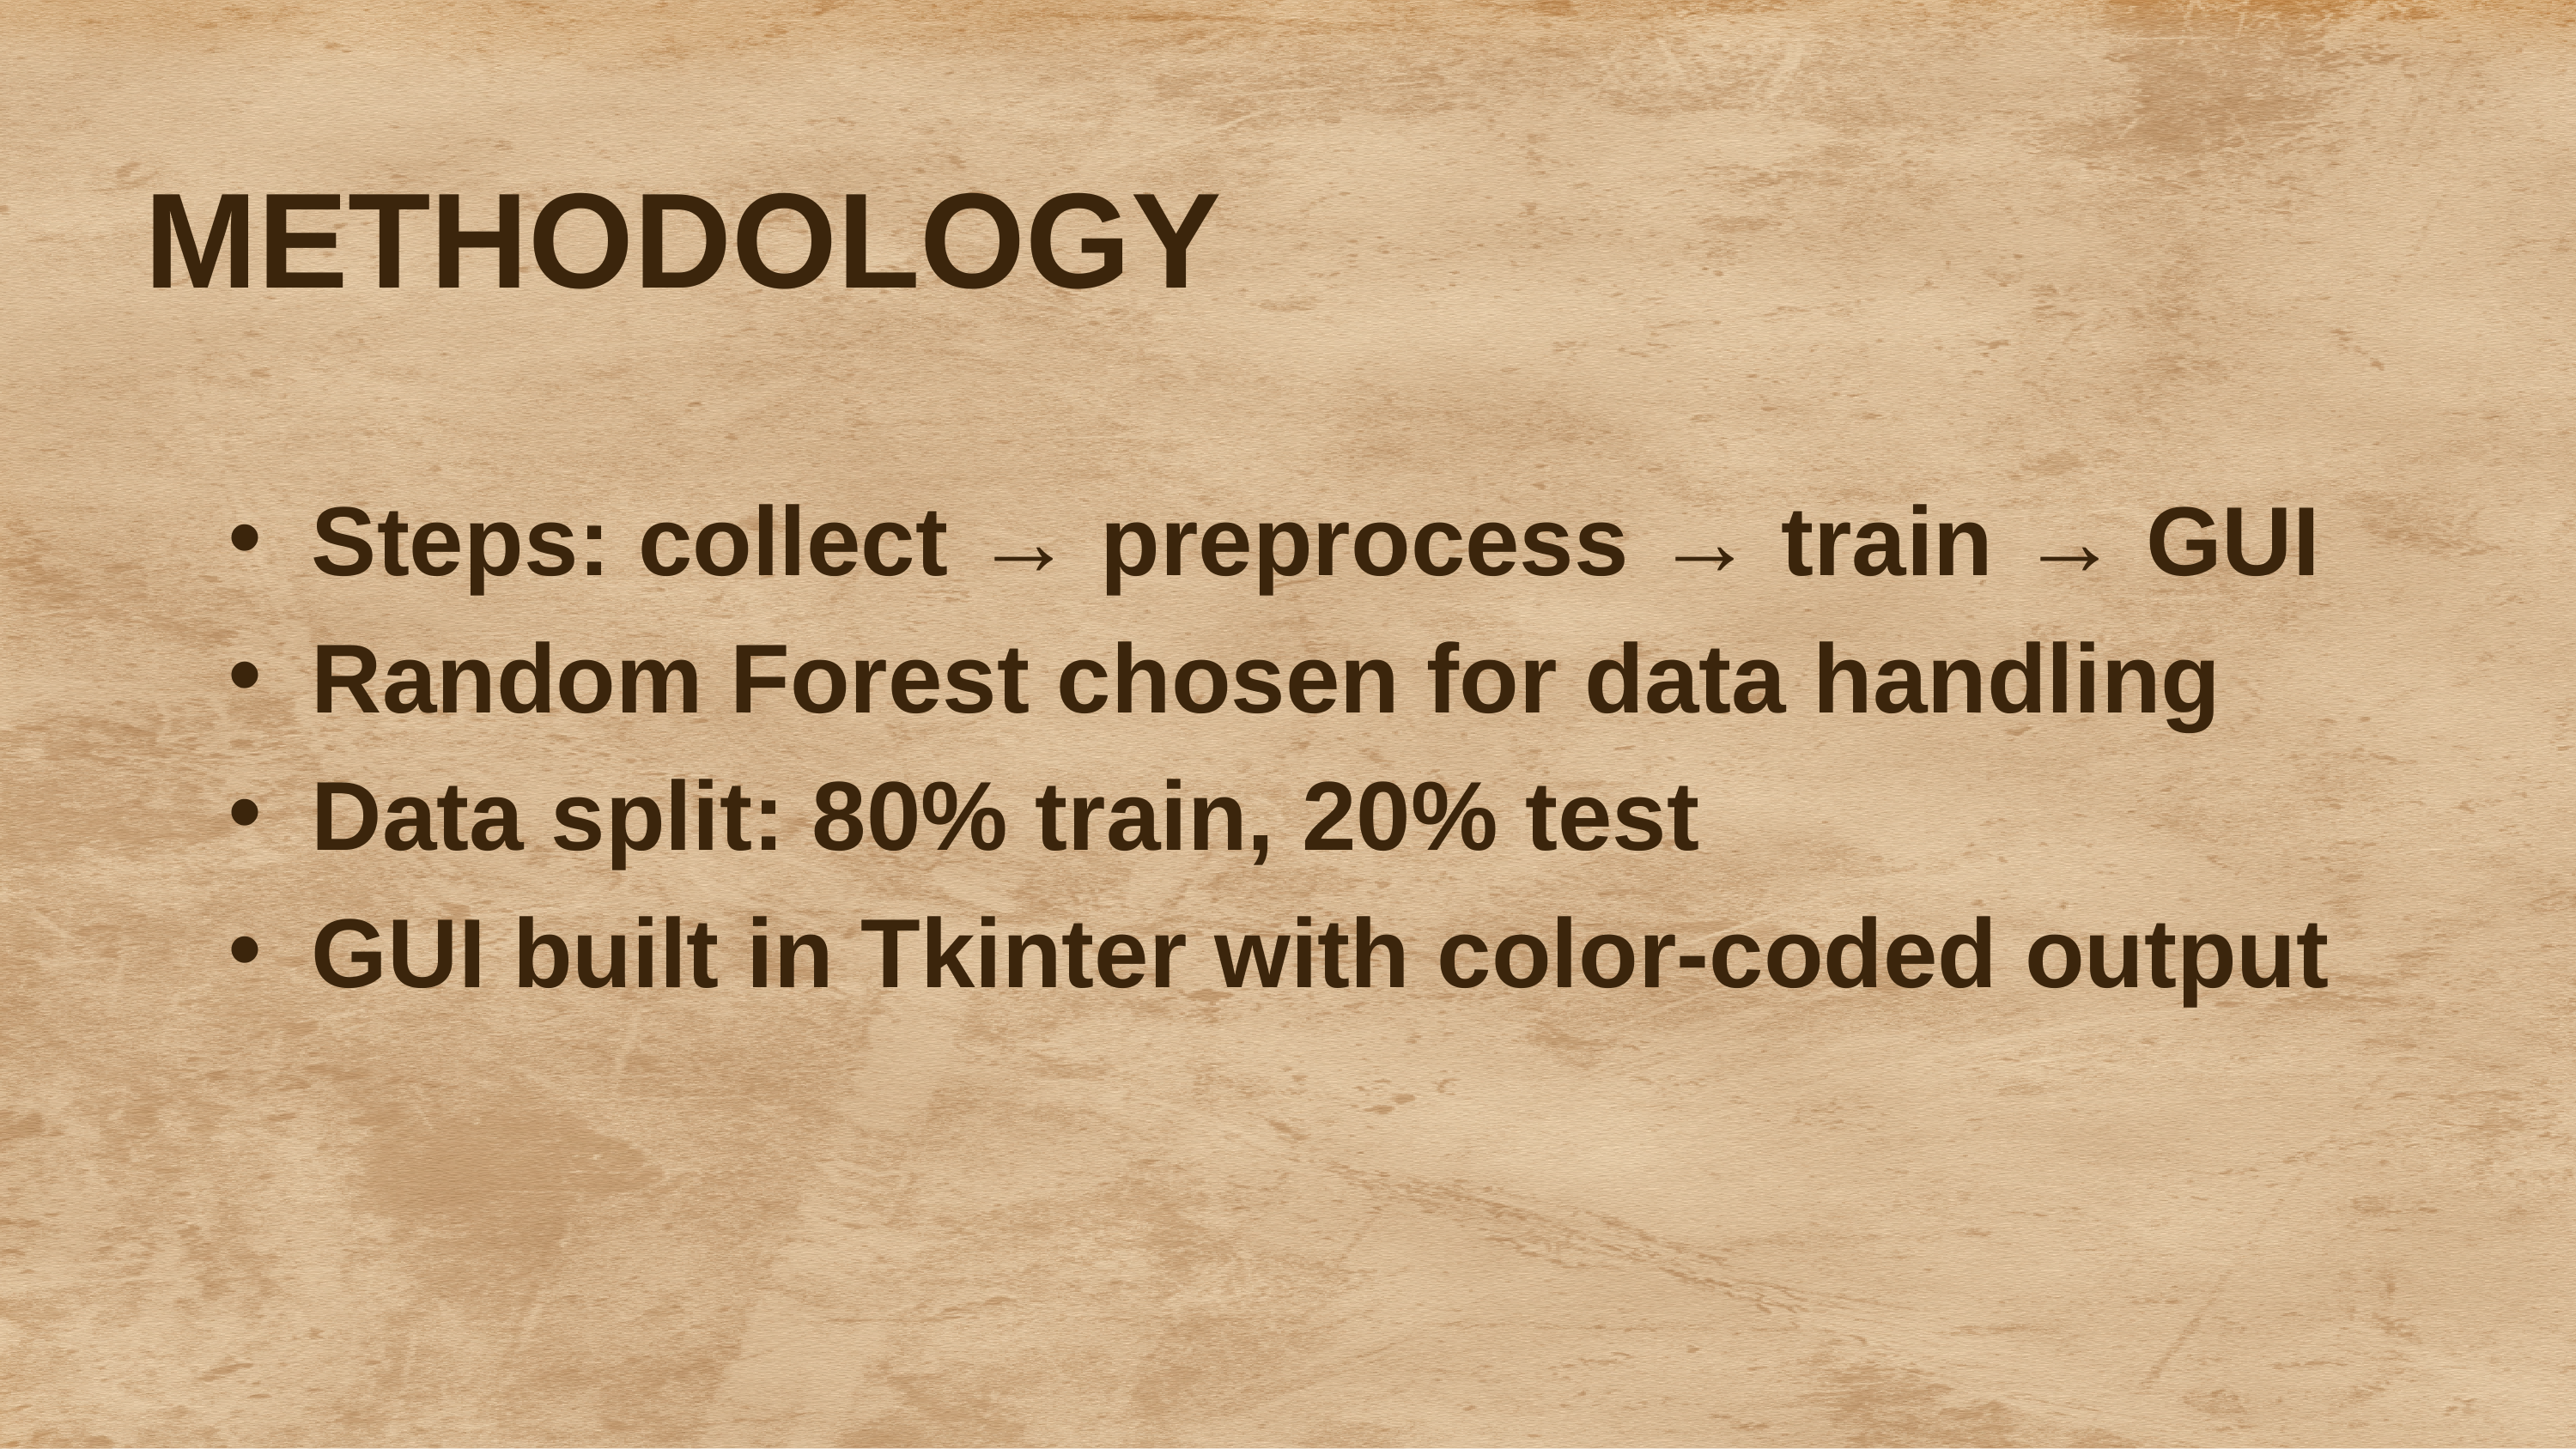

METHODOLOGY
Steps: collect → preprocess → train → GUI
Random Forest chosen for data handling
Data split: 80% train, 20% test
GUI built in Tkinter with color-coded output